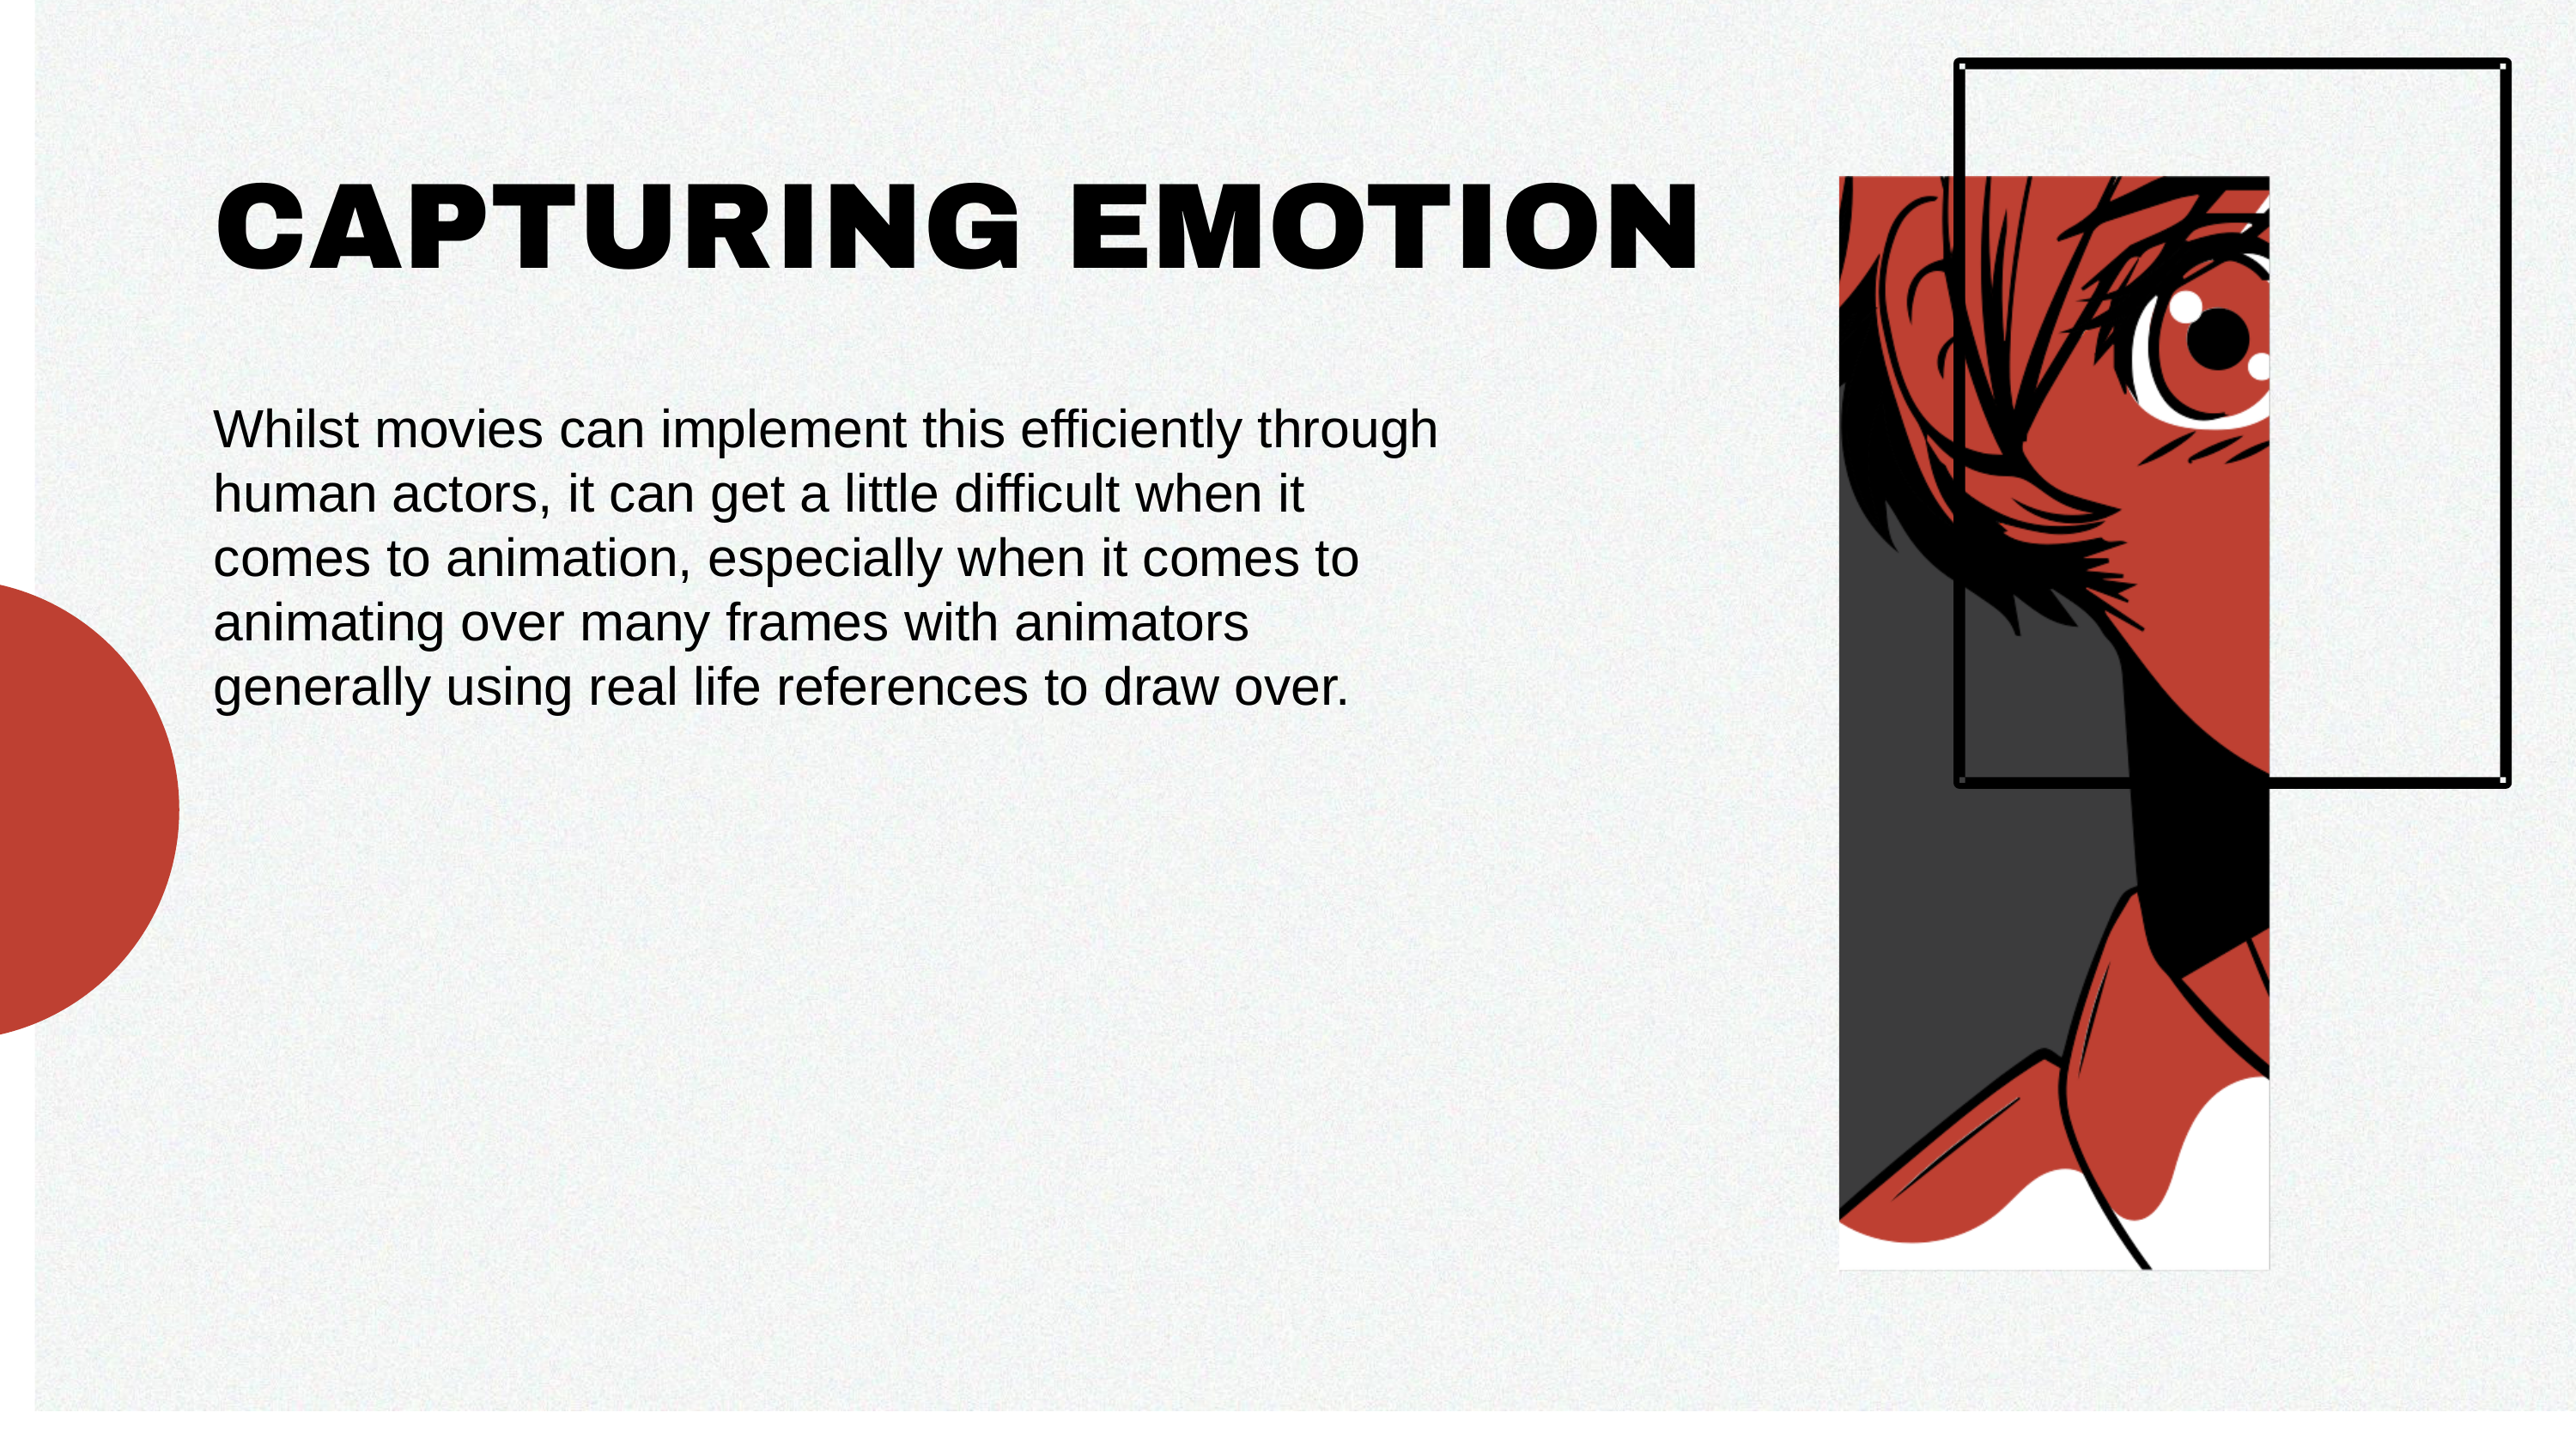

CAPTURING EMOTION

Whilst movies can implement this efficiently through human actors, it can get a little difficult when it comes to animation, especially when it comes to animating over many frames with animators generally using real life references to draw over.